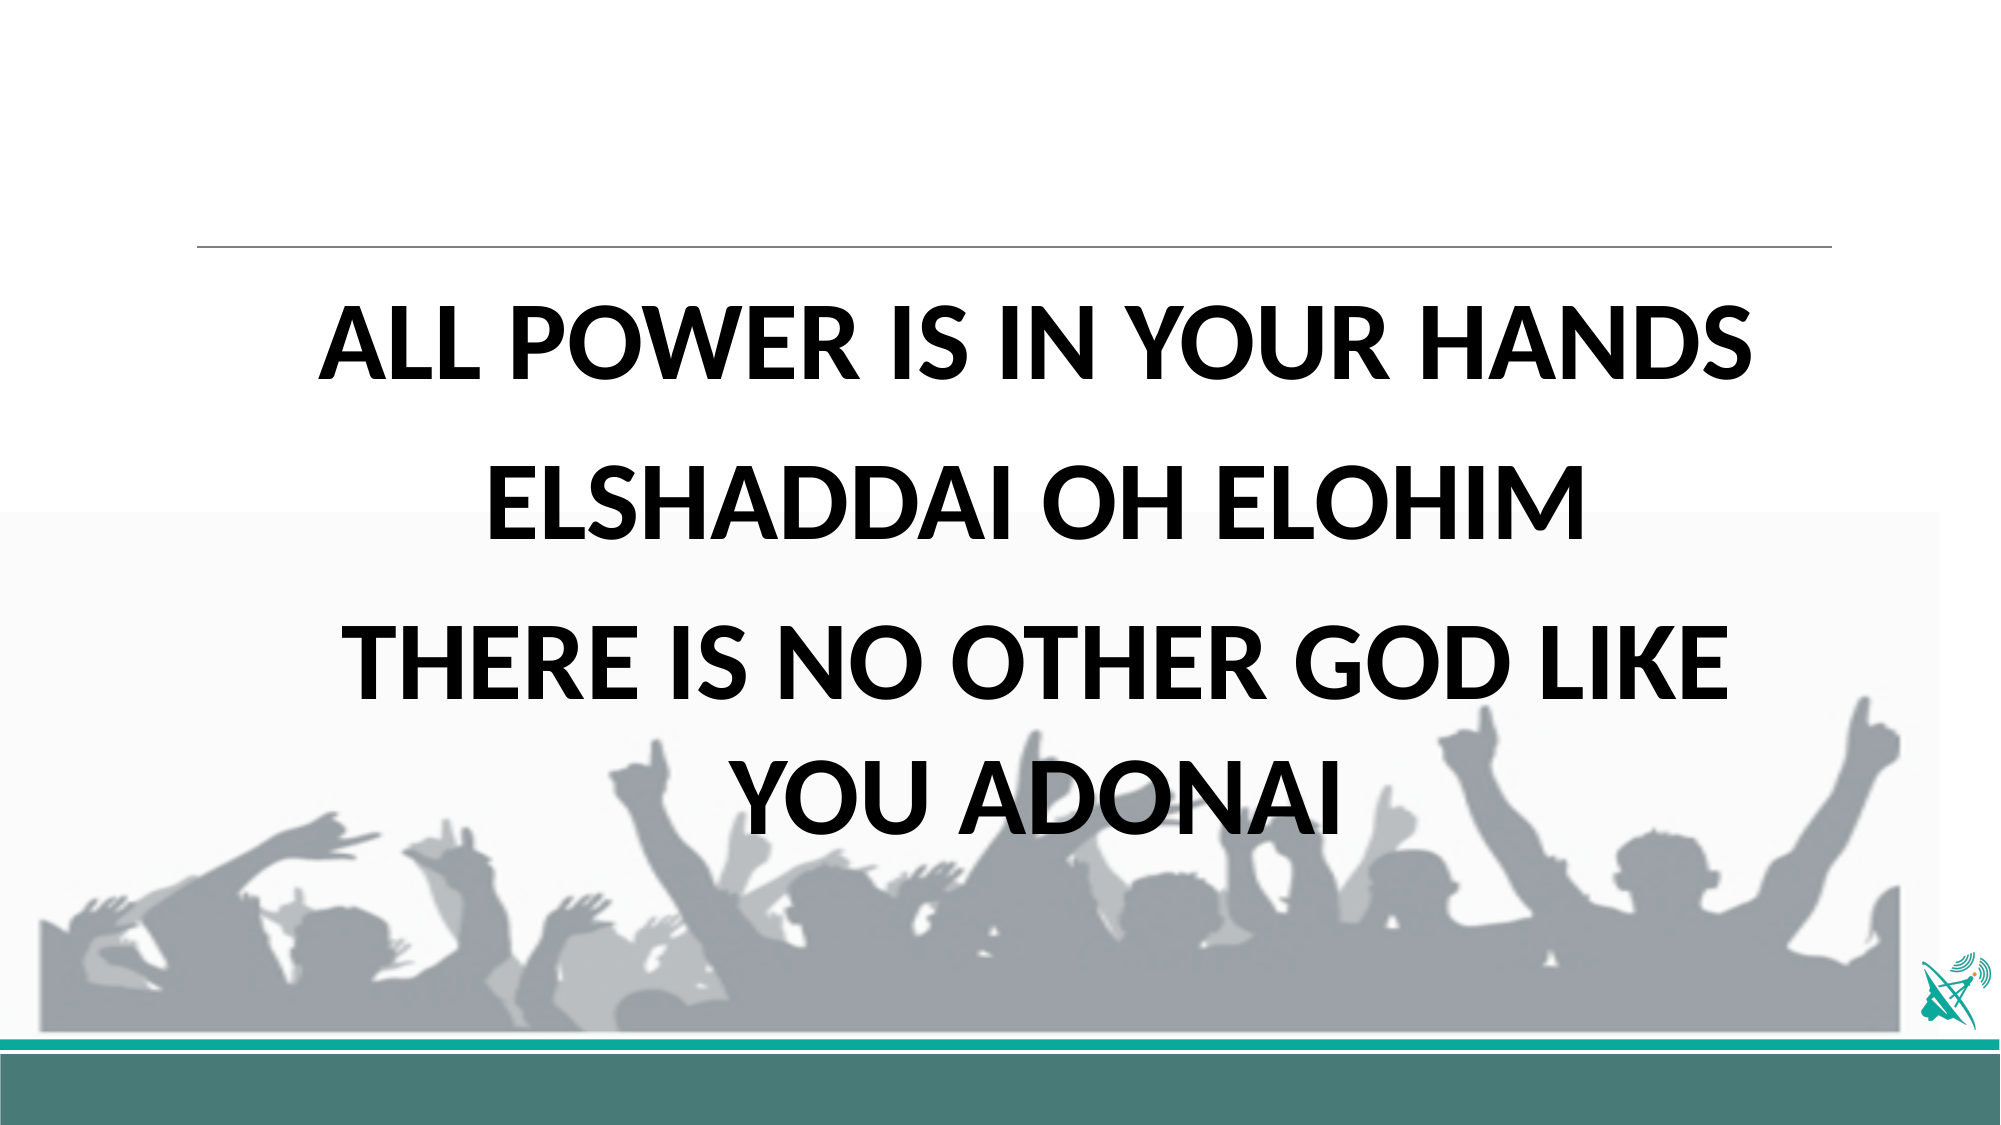

#
ALL POWER IS IN YOUR HANDS
ELSHADDAI OH ELOHIM
THERE IS NO OTHER GOD LIKE YOU ADONAI